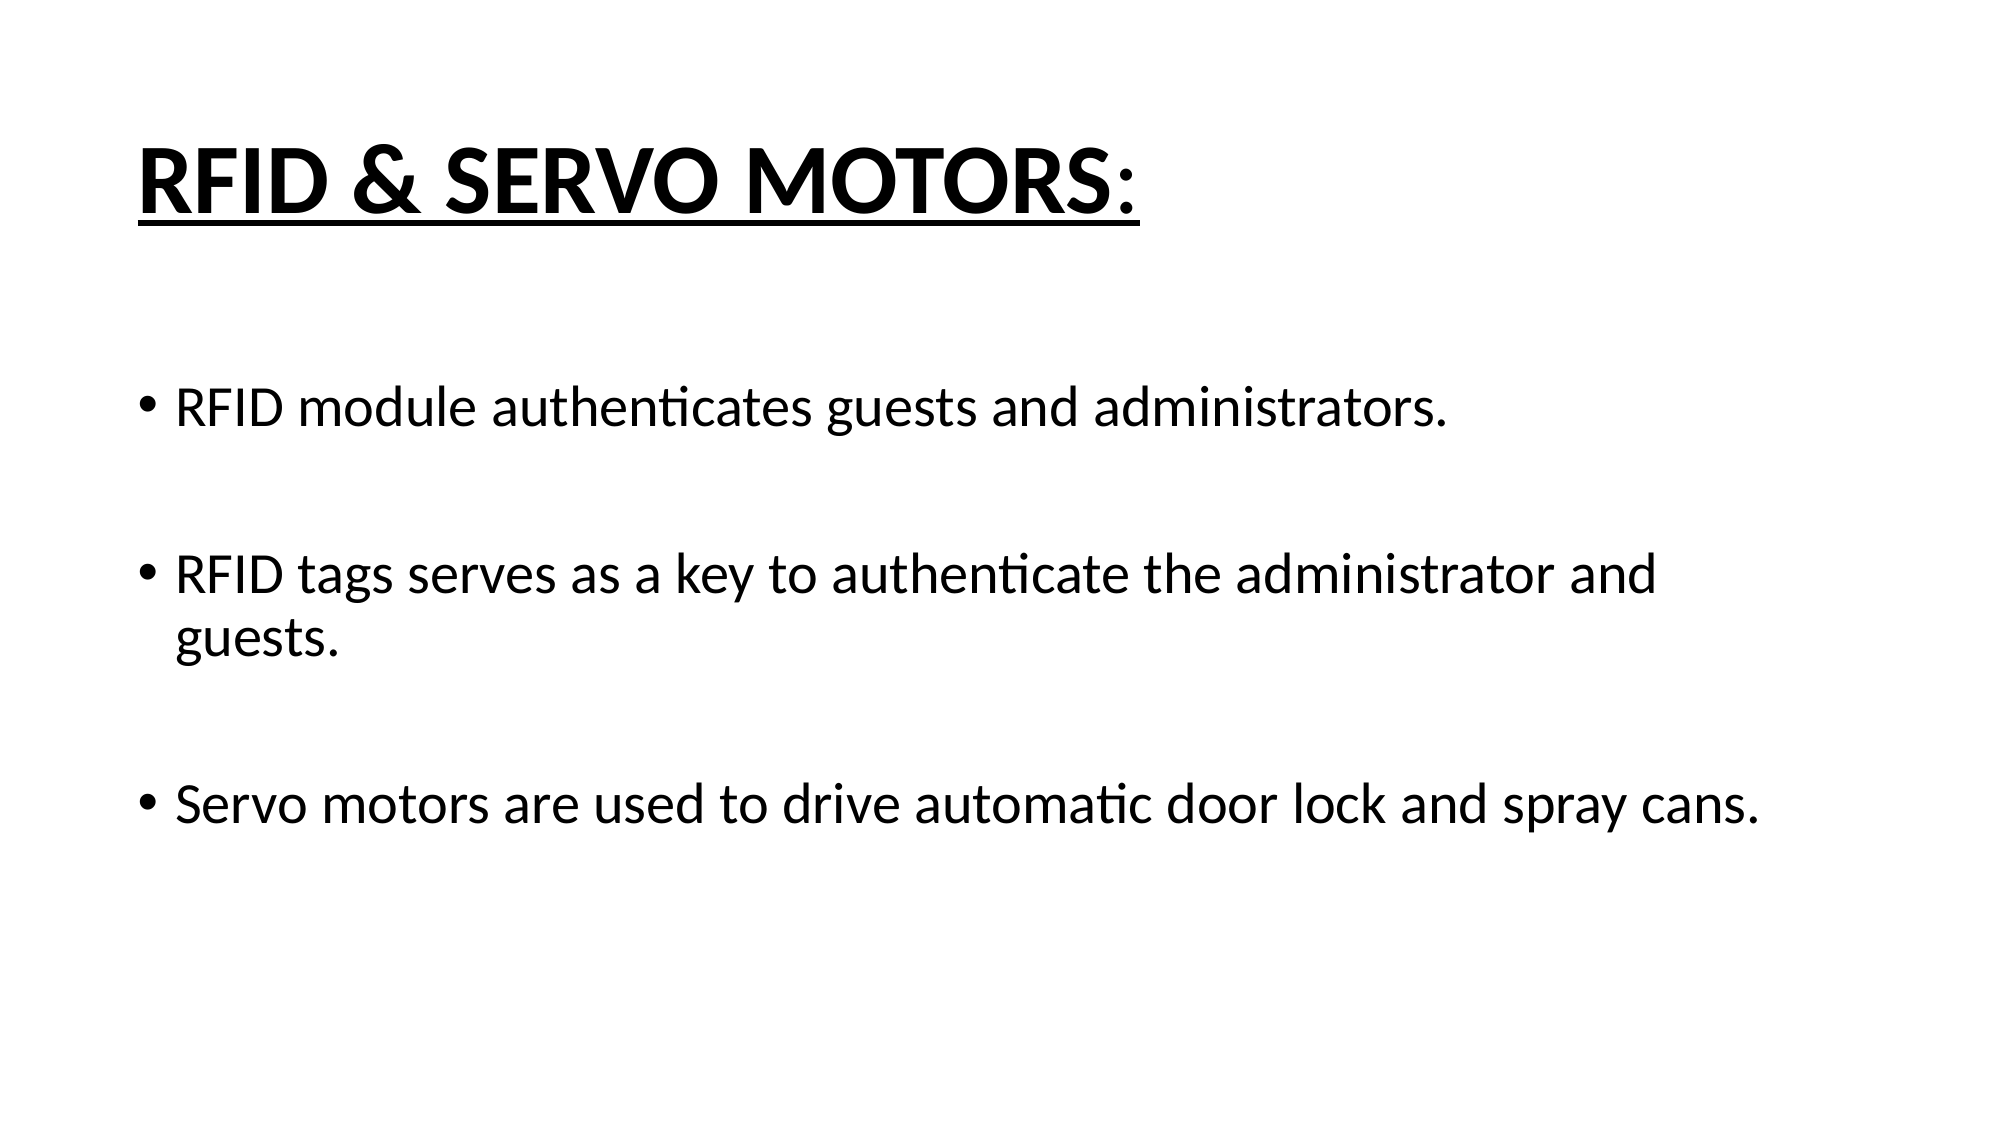

RFID & SERVO MOTORS:

RFID module authenticates guests and administrators.

RFID tags serves as a key to authenticate the administrator and guests.

Servo motors are used to drive automatic door lock and spray cans.